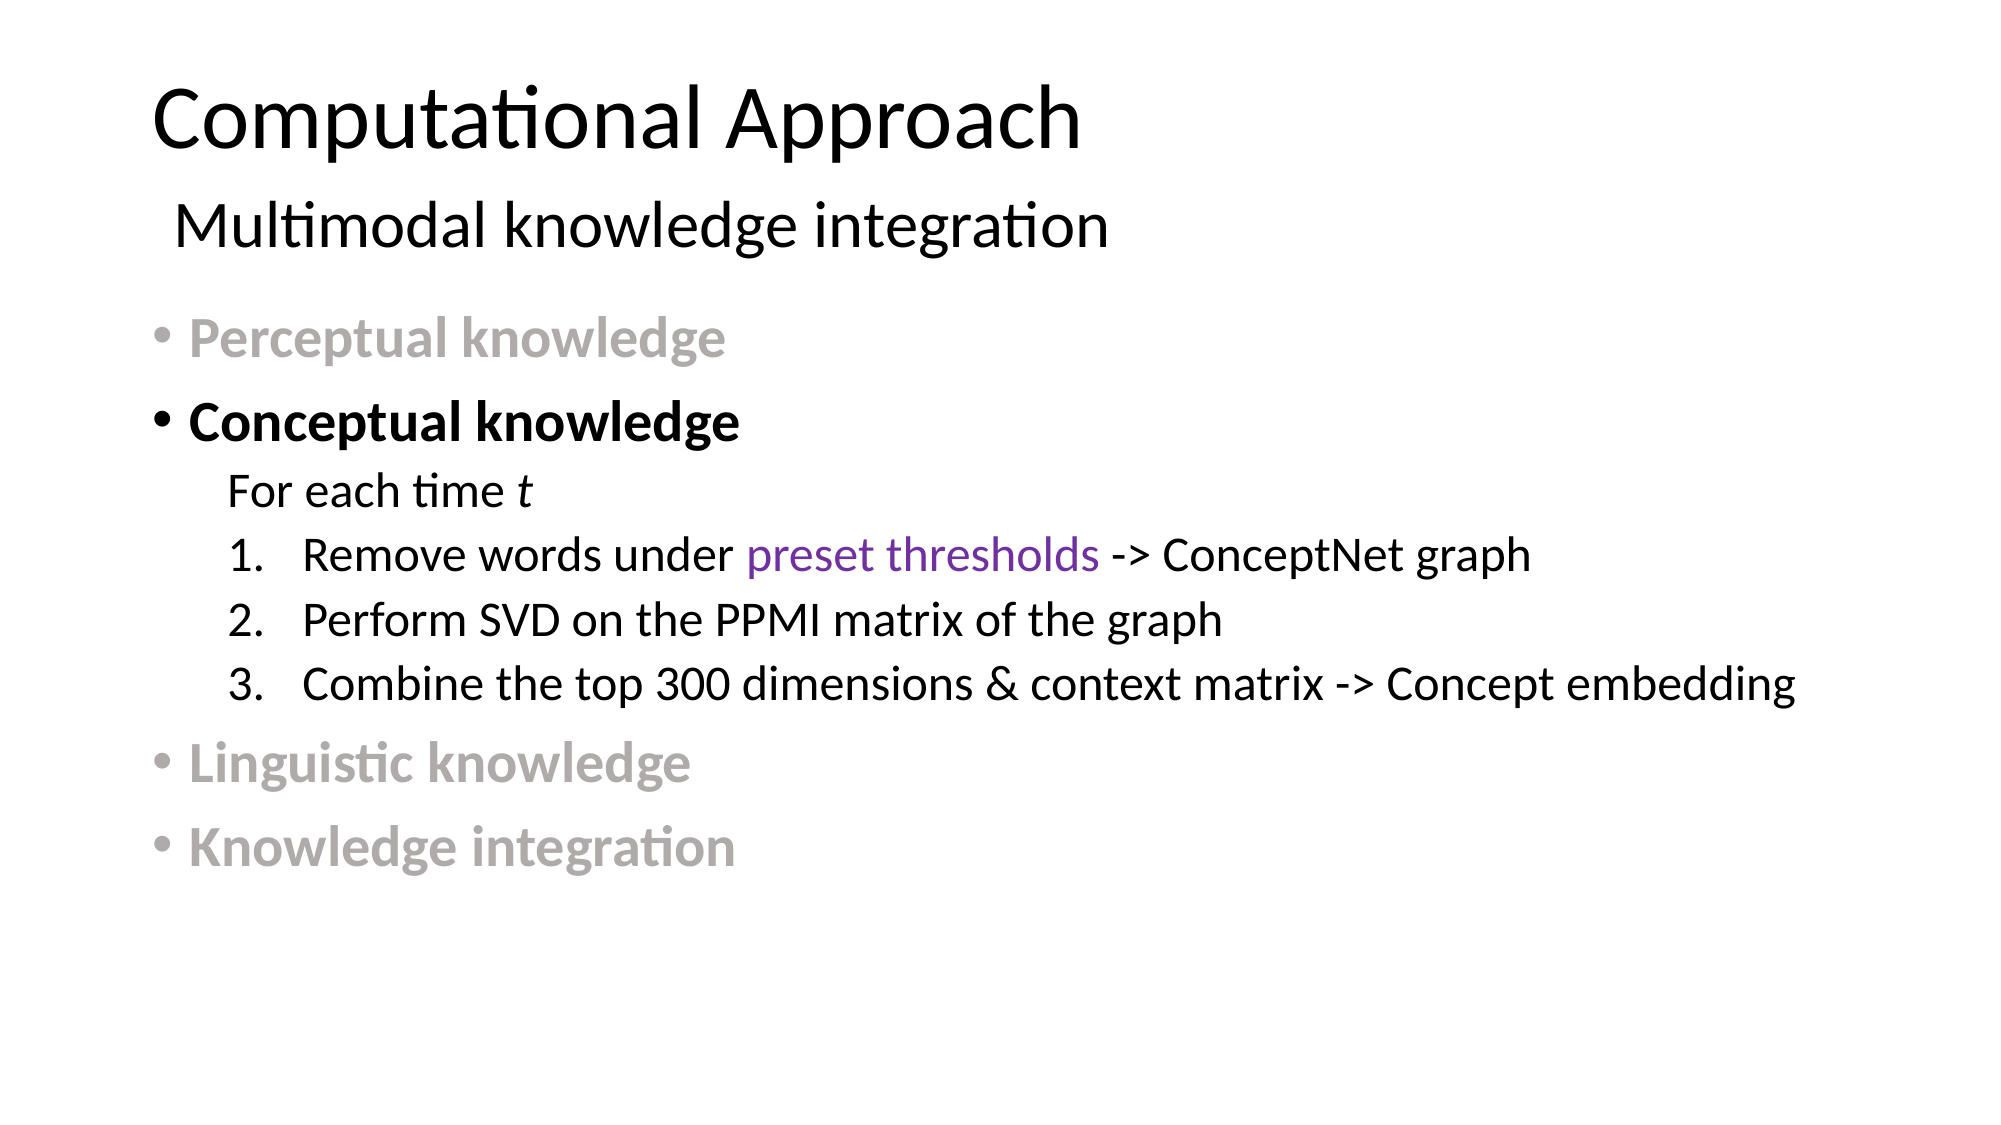

# Computational Approach Multimodal knowledge integration
Perceptual knowledge
Conceptual knowledge
For each time t
Remove words under preset thresholds -> ConceptNet graph
Perform SVD on the PPMI matrix of the graph
Combine the top 300 dimensions & context matrix -> Concept embedding
Linguistic knowledge
Knowledge integration